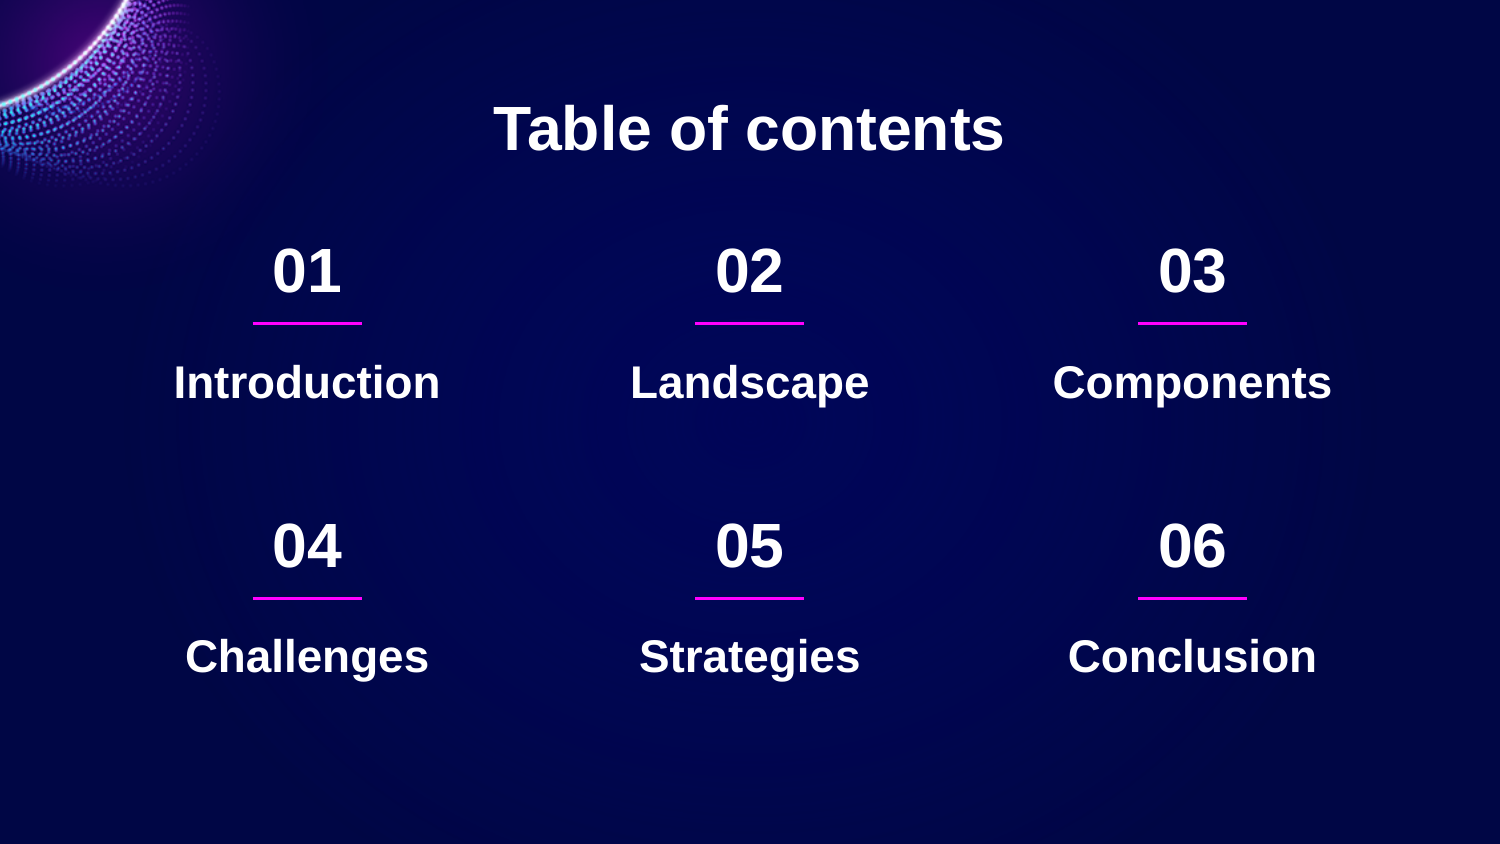

# Table of contents
01
02
03
Introduction
Landscape
Components
04
05
06
Challenges
Strategies
Conclusion